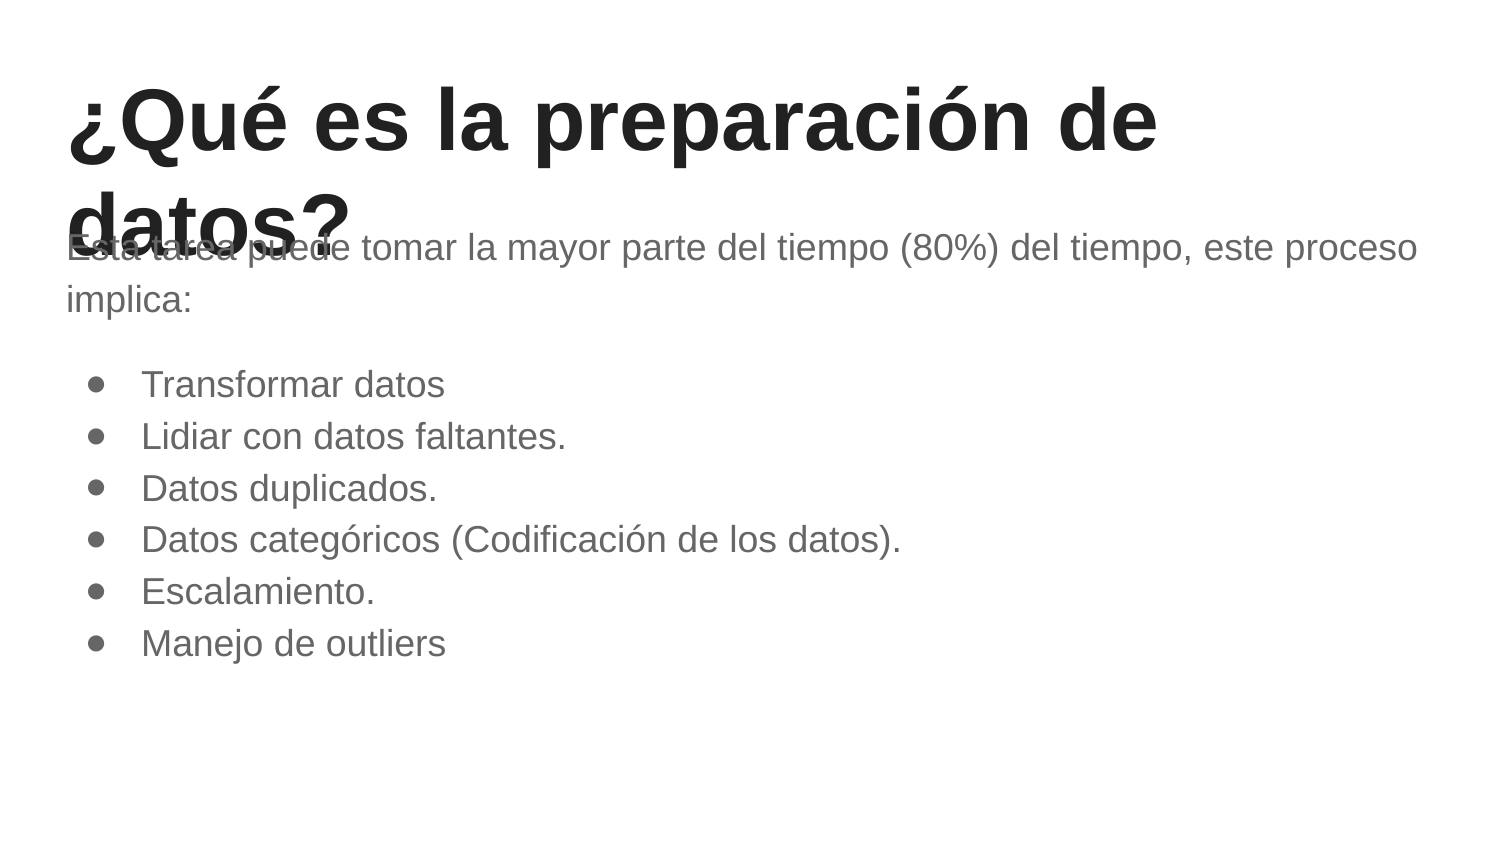

# ¿Qué es la preparación de datos?
Esta tarea puede tomar la mayor parte del tiempo (80%) del tiempo, este proceso implica:
Transformar datos
Lidiar con datos faltantes.
Datos duplicados.
Datos categóricos (Codificación de los datos).
Escalamiento.
Manejo de outliers